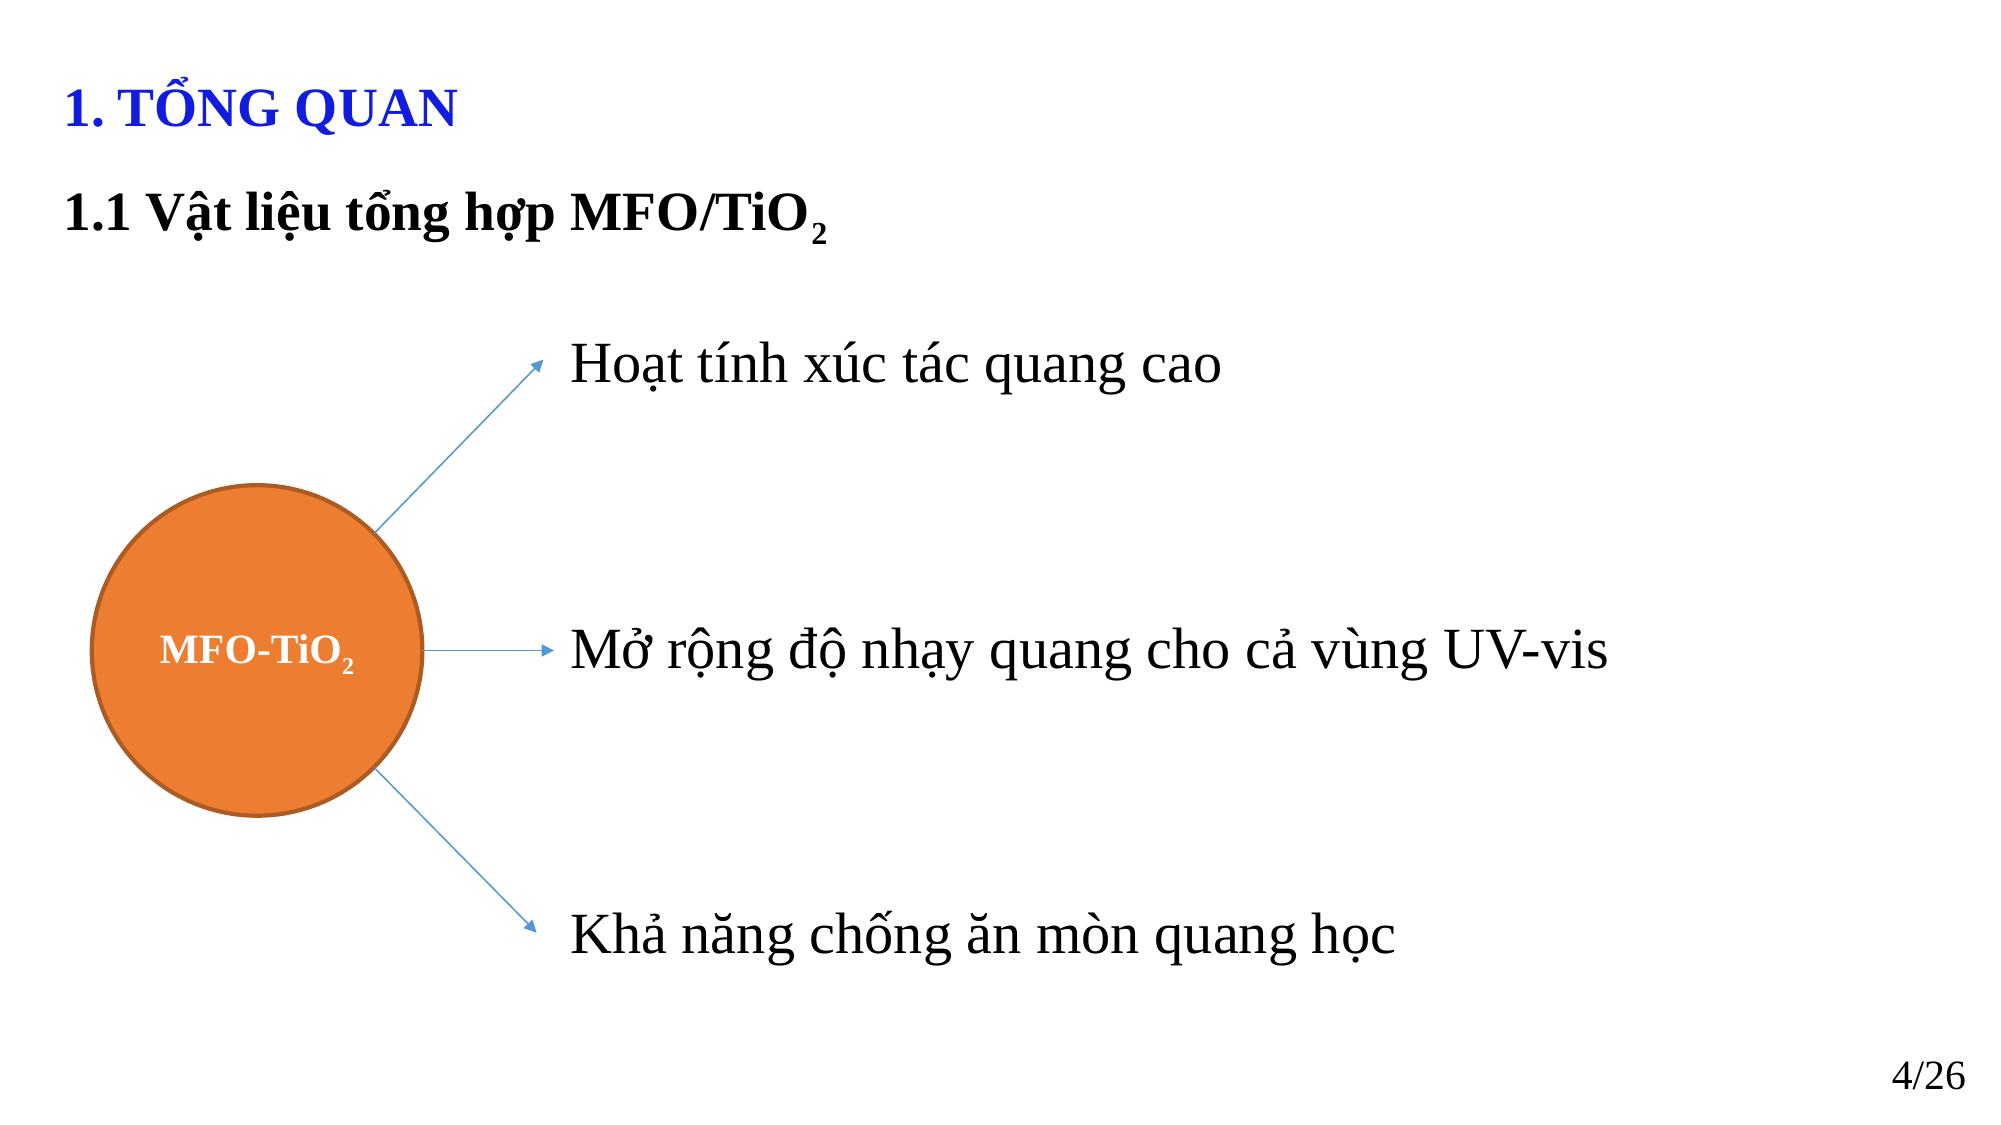

# 1. TỔNG QUAN 1.1 Vật liệu tổng hợp MFO/TiO2
Hoạt tính xúc tác quang cao
MFO-TiO2
Mở rộng độ nhạy quang cho cả vùng UV-vis
Khả năng chống ăn mòn quang học
4/26